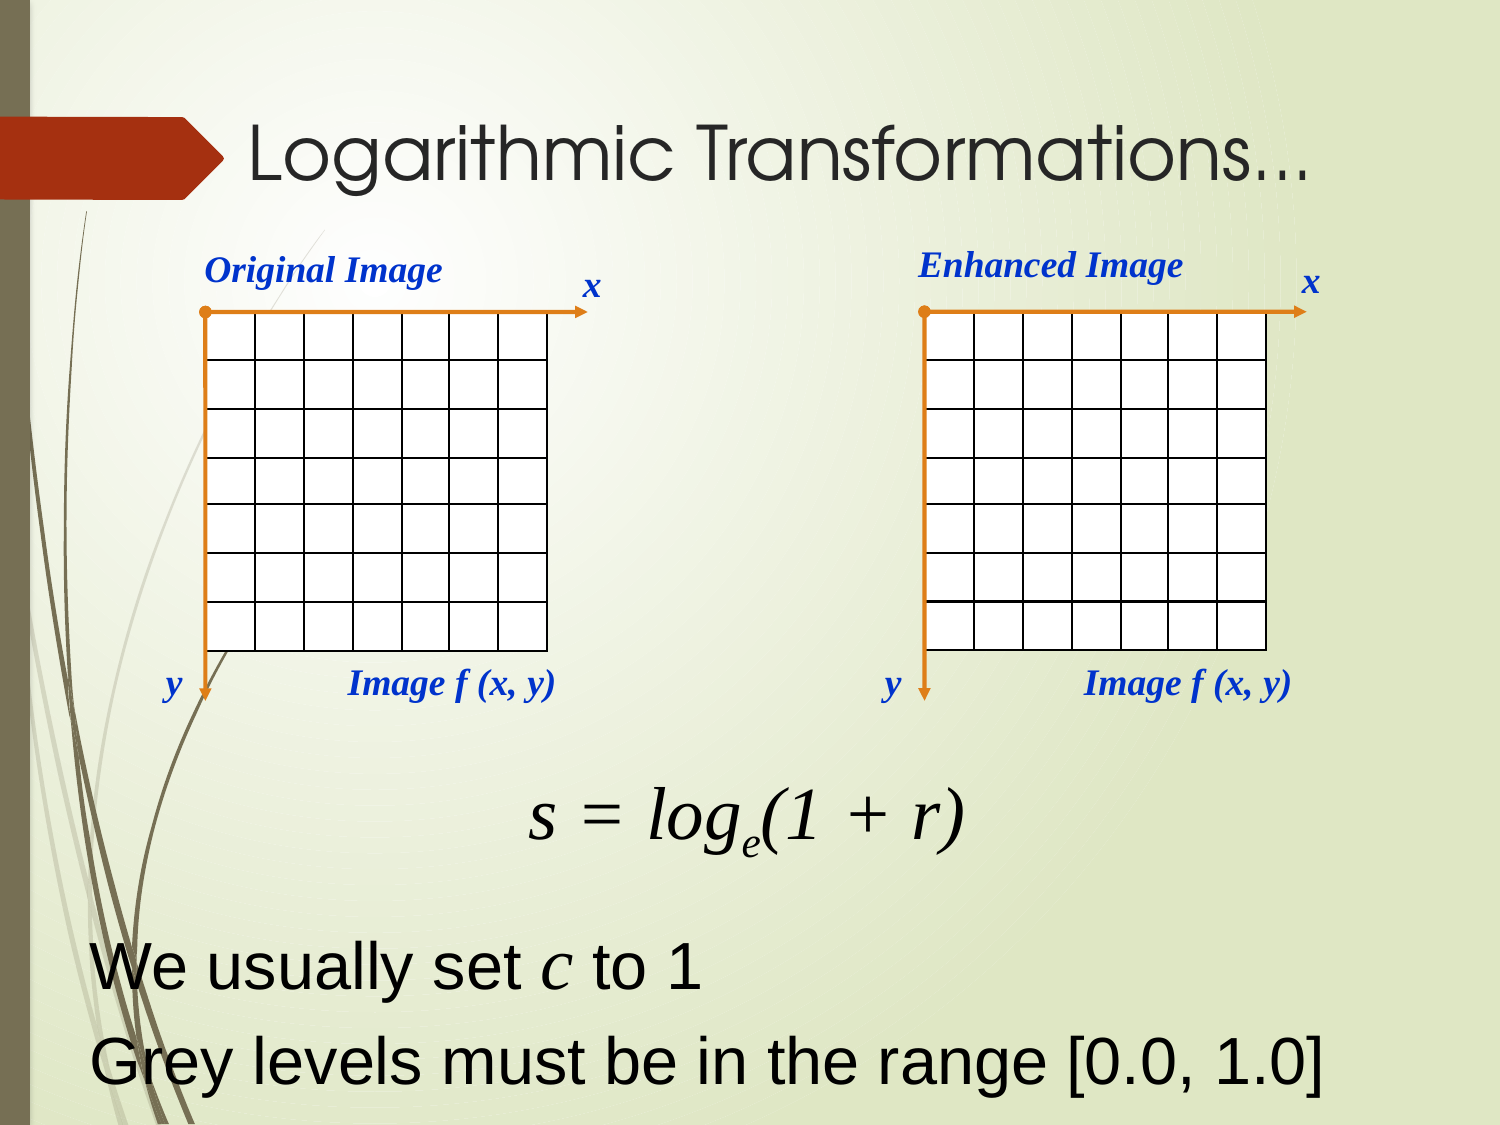

# Logarithmic Transformations...
Enhanced Image
x

y
Image f (x, y)
Original Image
x

y
Image f (x, y)
s = loge(1 + r)
We usually set c to 1
Grey levels must be in the range [0.0, 1.0]